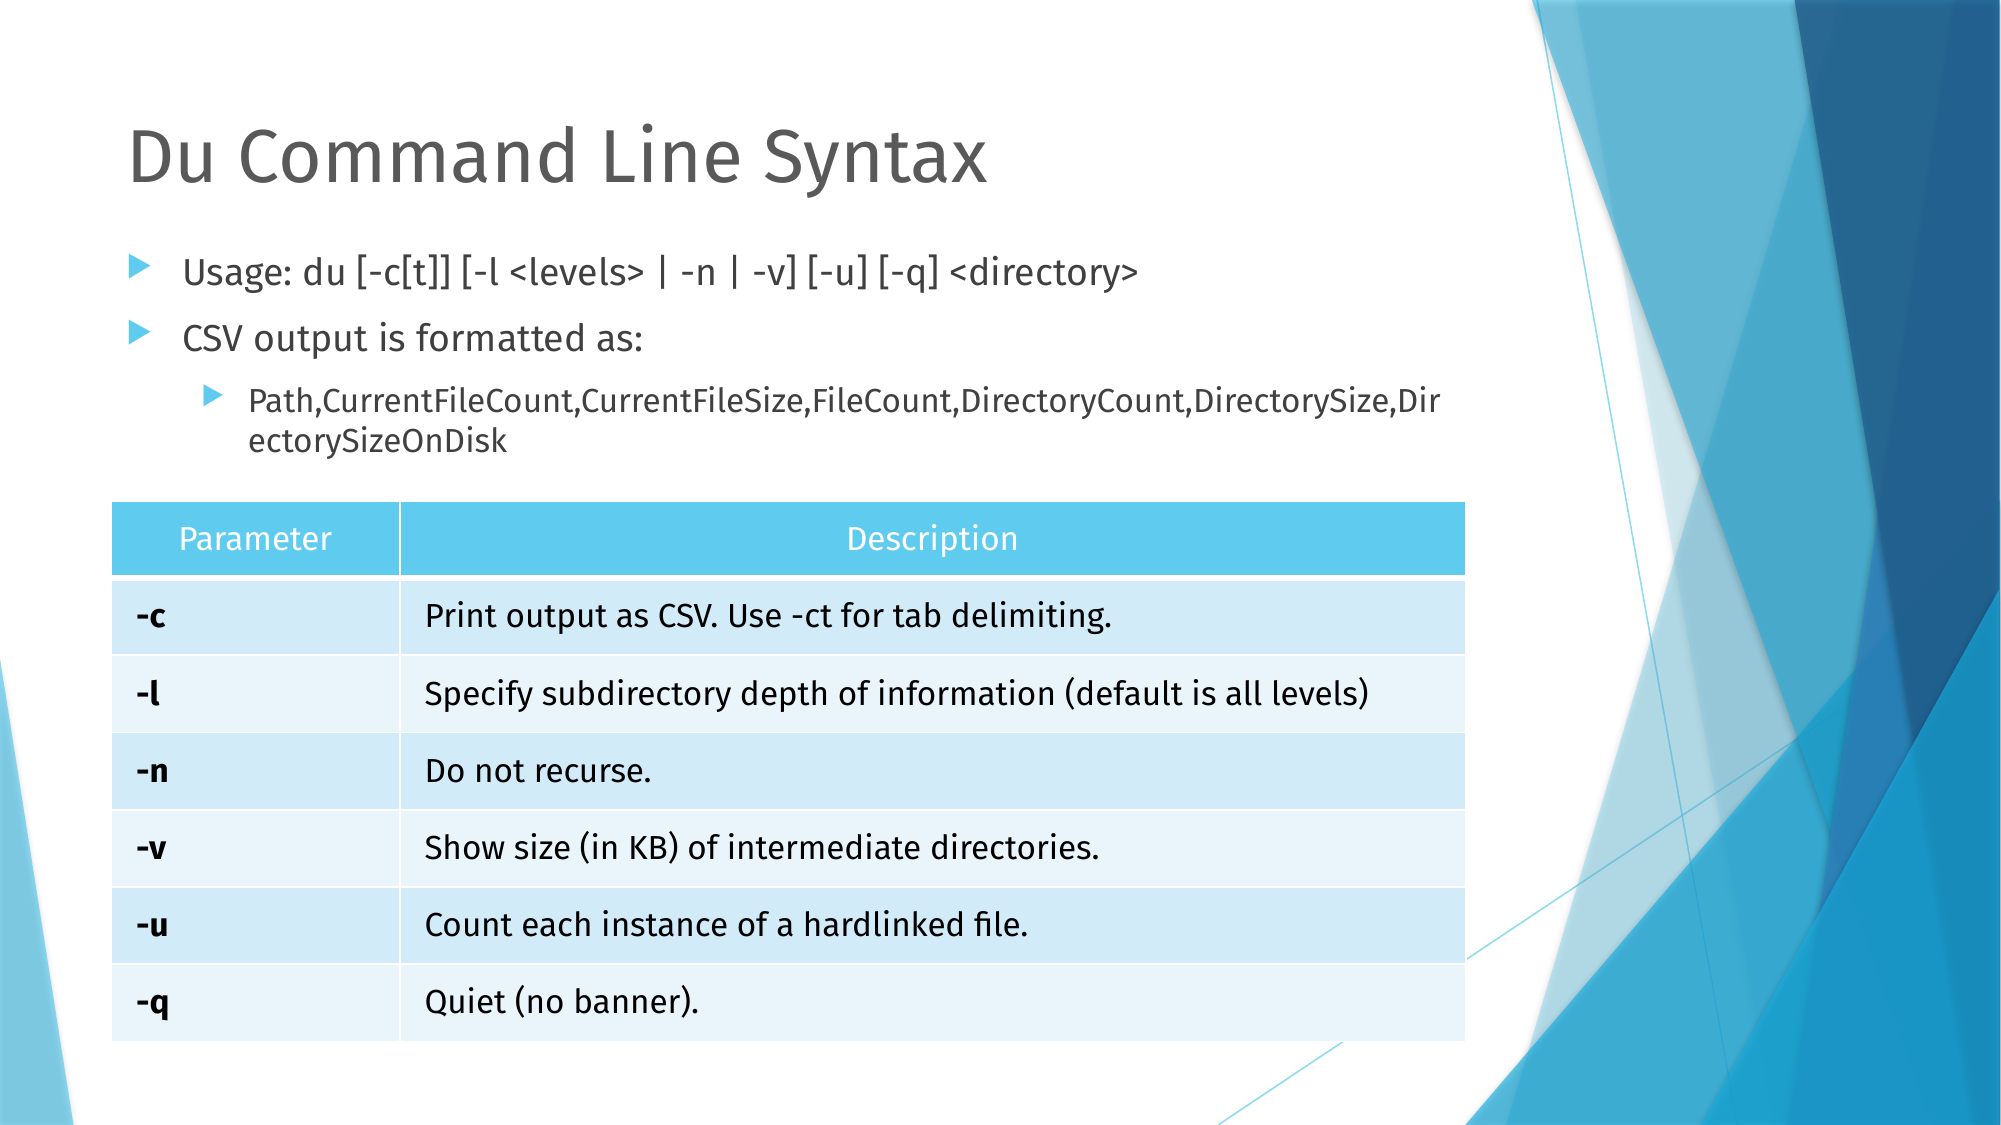

# Du Command Line Syntax
Usage: du [-c[t]] [-l <levels> | -n | -v] [-u] [-q] <directory>
CSV output is formatted as:
Path,CurrentFileCount,CurrentFileSize,FileCount,DirectoryCount,DirectorySize,DirectorySizeOnDisk

| Parameter | Description |
| --- | --- |
| -c | Print output as CSV. Use -ct for tab delimiting. |
| -l | Specify subdirectory depth of information (default is all levels) |
| -n | Do not recurse. |
| -v | Show size (in KB) of intermediate directories. |
| -u | Count each instance of a hardlinked file. |
| -q | Quiet (no banner). |